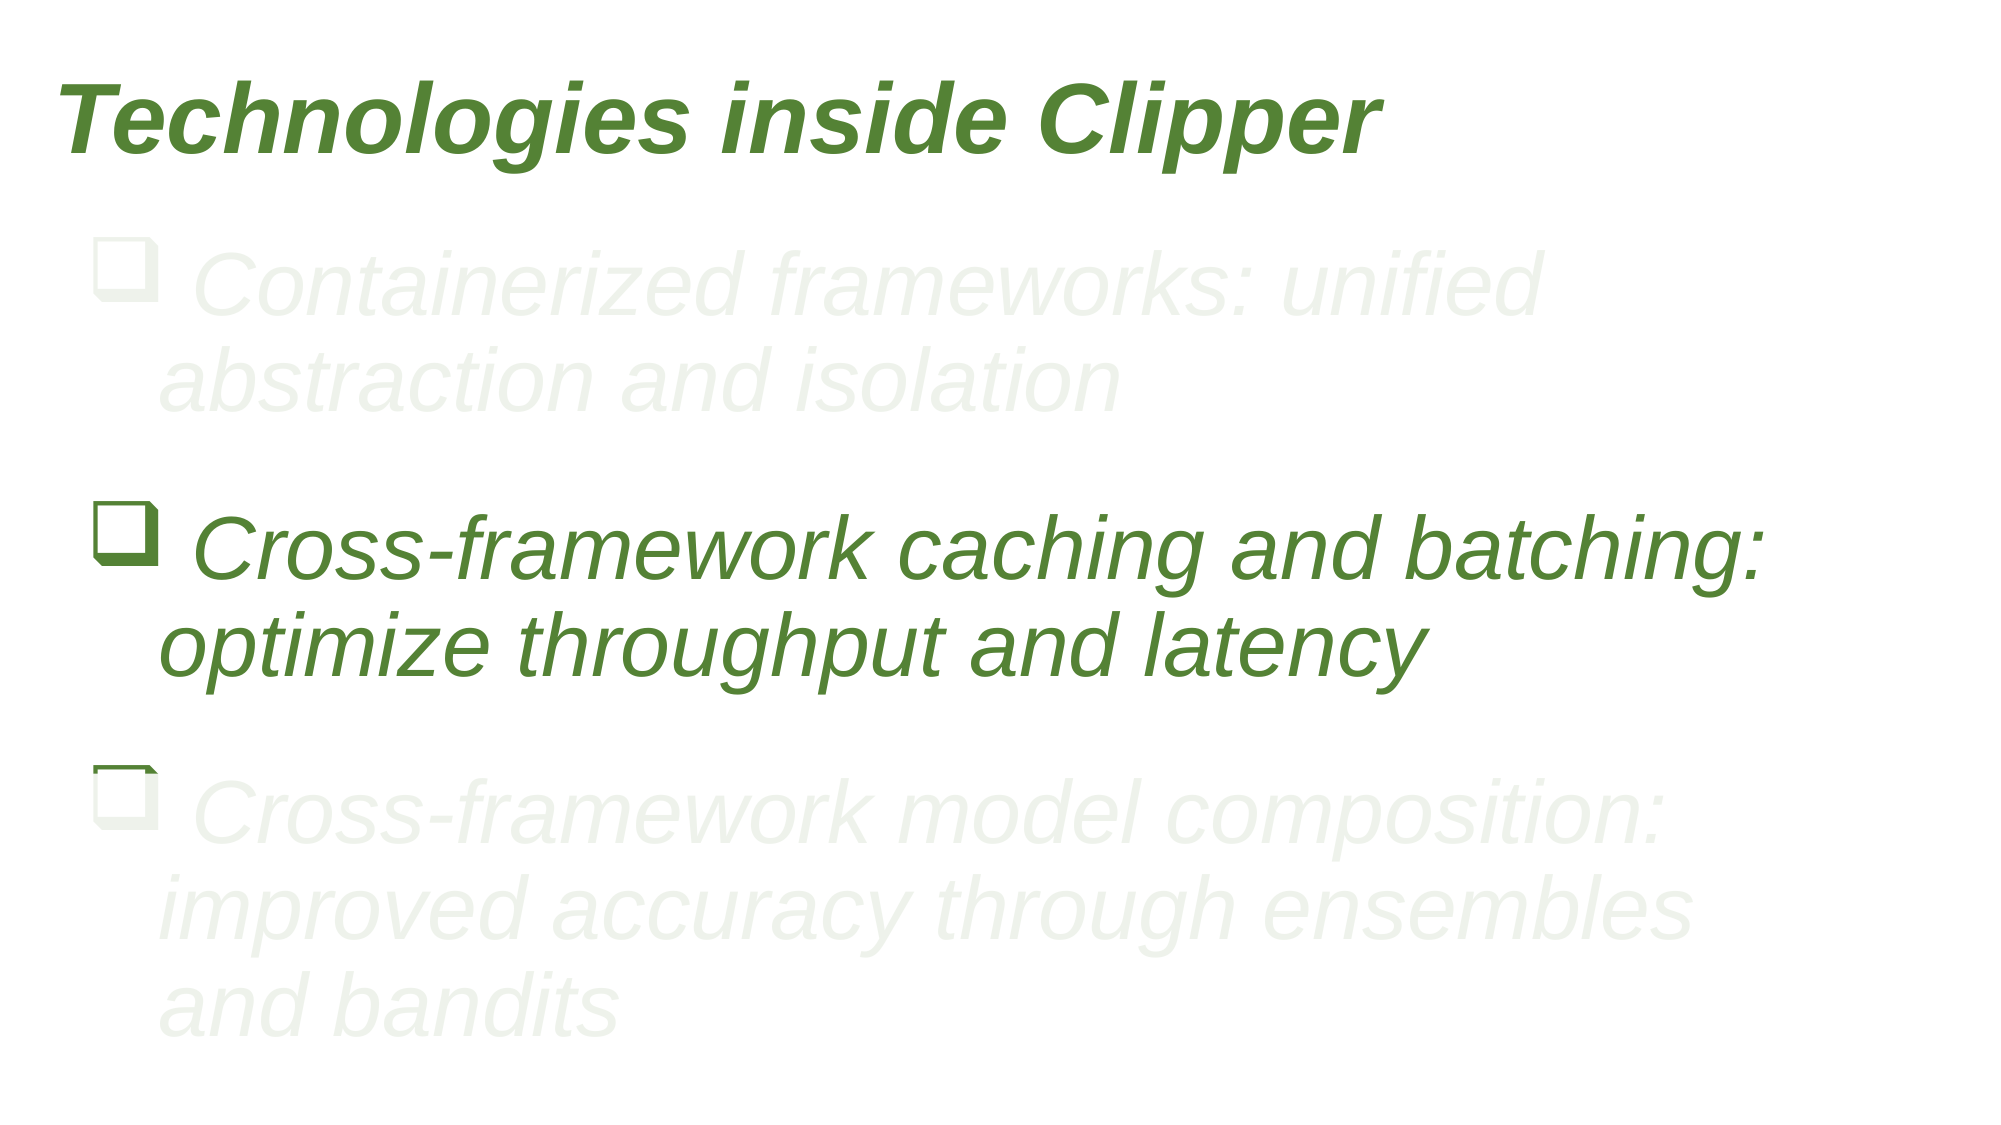

Technologies inside Clipper

 Containerized frameworks: unified abstraction and isolation
 Cross-framework caching and batching: optimize throughput and latency
 Cross-framework model composition: improved accuracy through ensembles and bandits